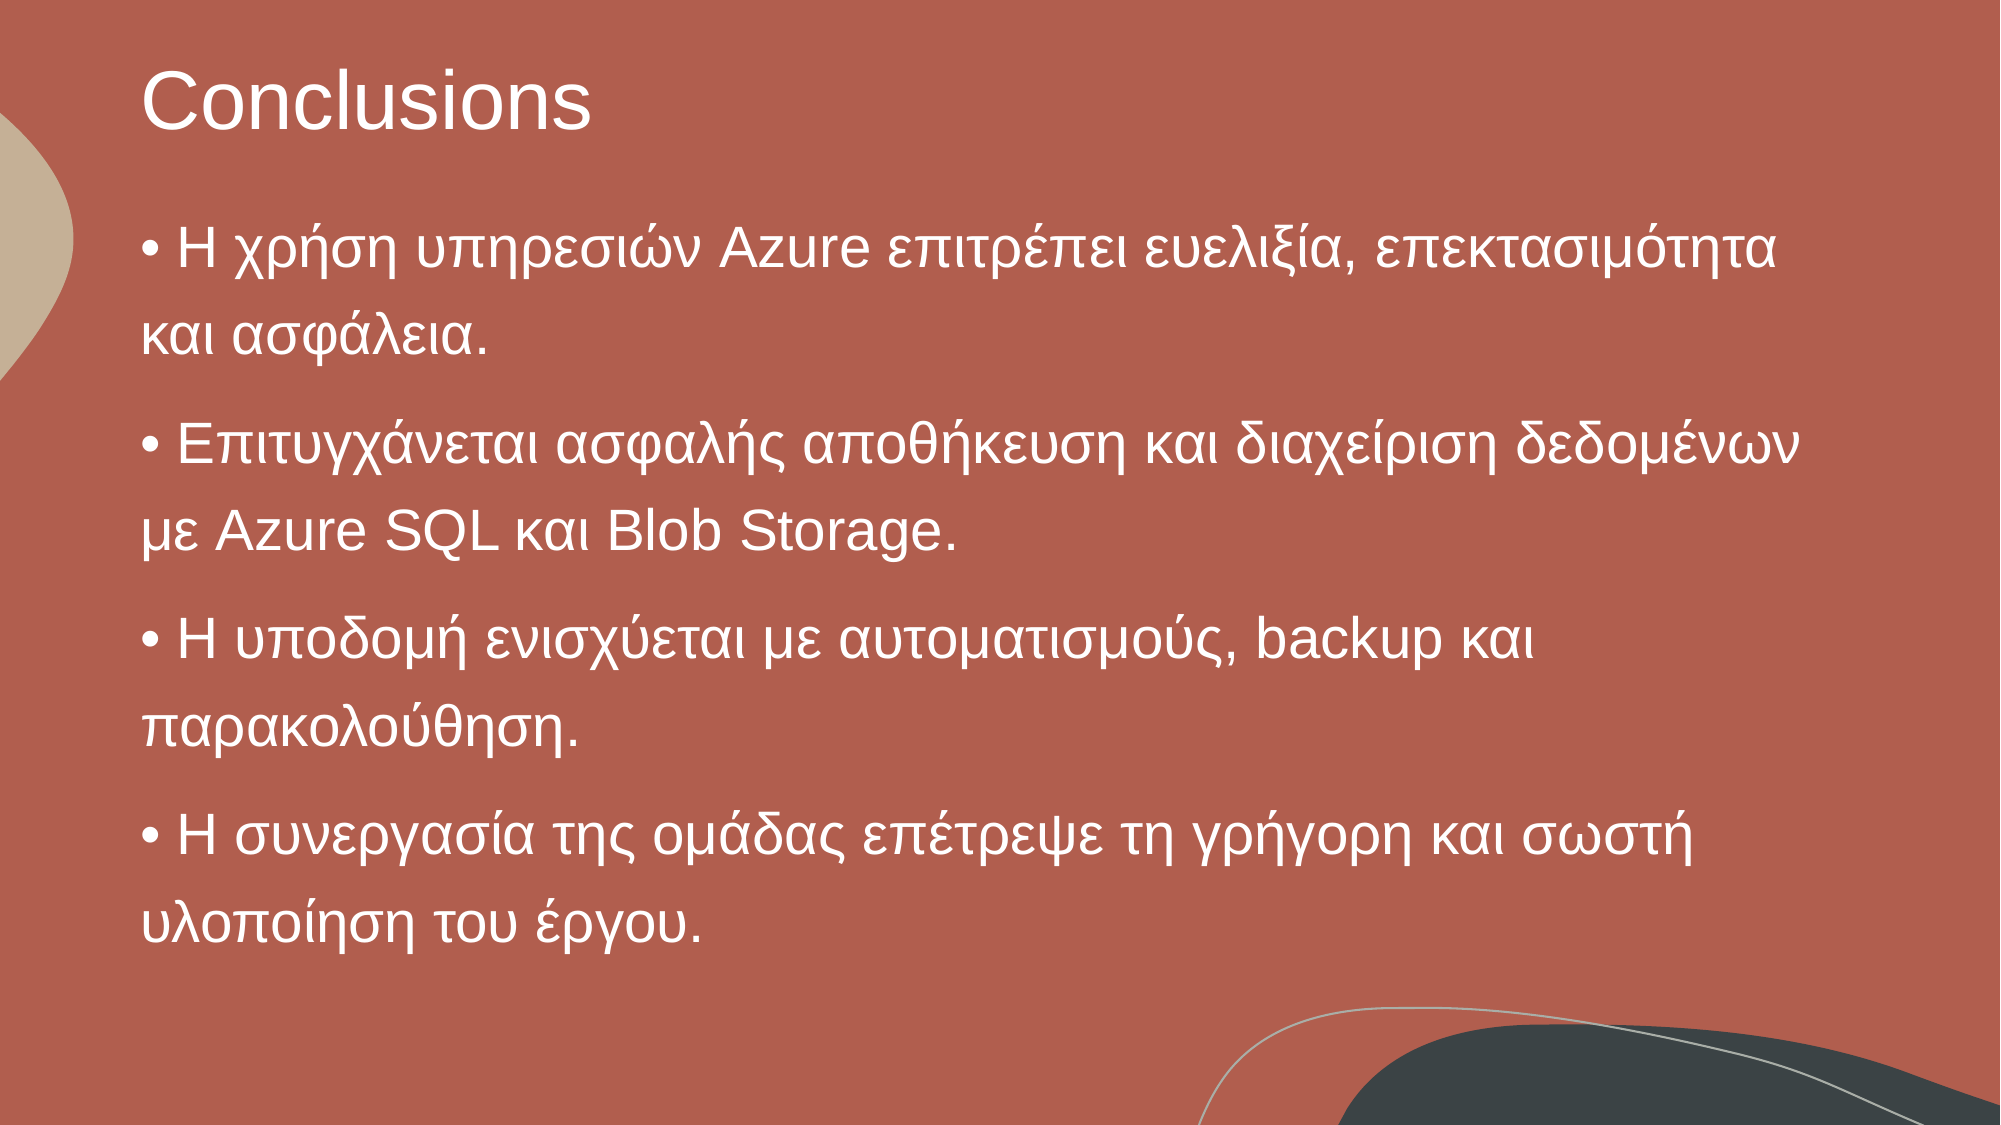

# Conclusions

• Η χρήση υπηρεσιών Azure επιτρέπει ευελιξία, επεκτασιμότητα και ασφάλεια.
• Επιτυγχάνεται ασφαλής αποθήκευση και διαχείριση δεδομένων με Azure SQL και Blob Storage.
• Η υποδομή ενισχύεται με αυτοματισμούς, backup και παρακολούθηση.
• Η συνεργασία της ομάδας επέτρεψε τη γρήγορη και σωστή υλοποίηση του έργου.